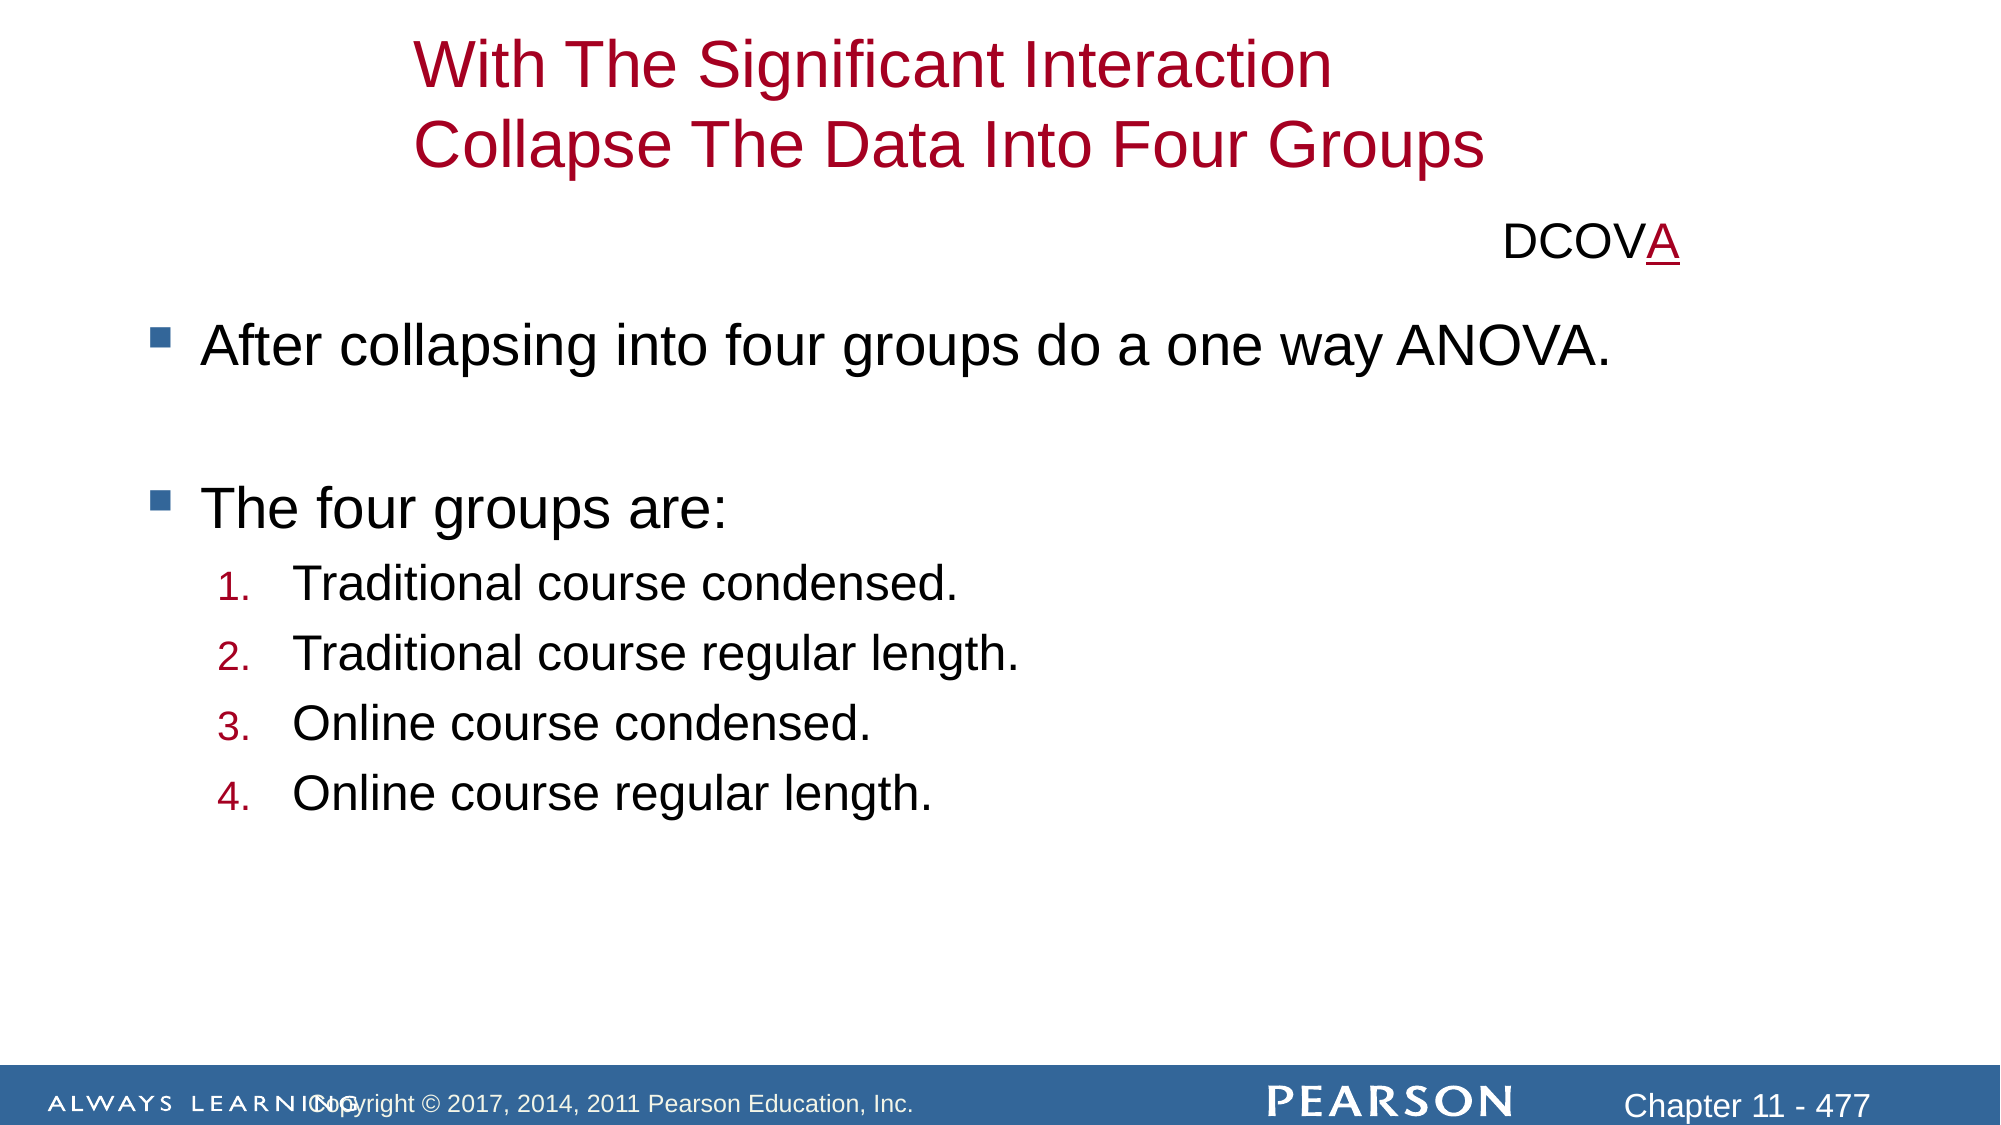

After collapsing into four groups do a one way ANOVA.

The four groups are:
Traditional course condensed.
Traditional course regular length.
Online course condensed.
Online course regular length.
With The Significant Interaction Collapse The Data Into Four Groups
DCOVA